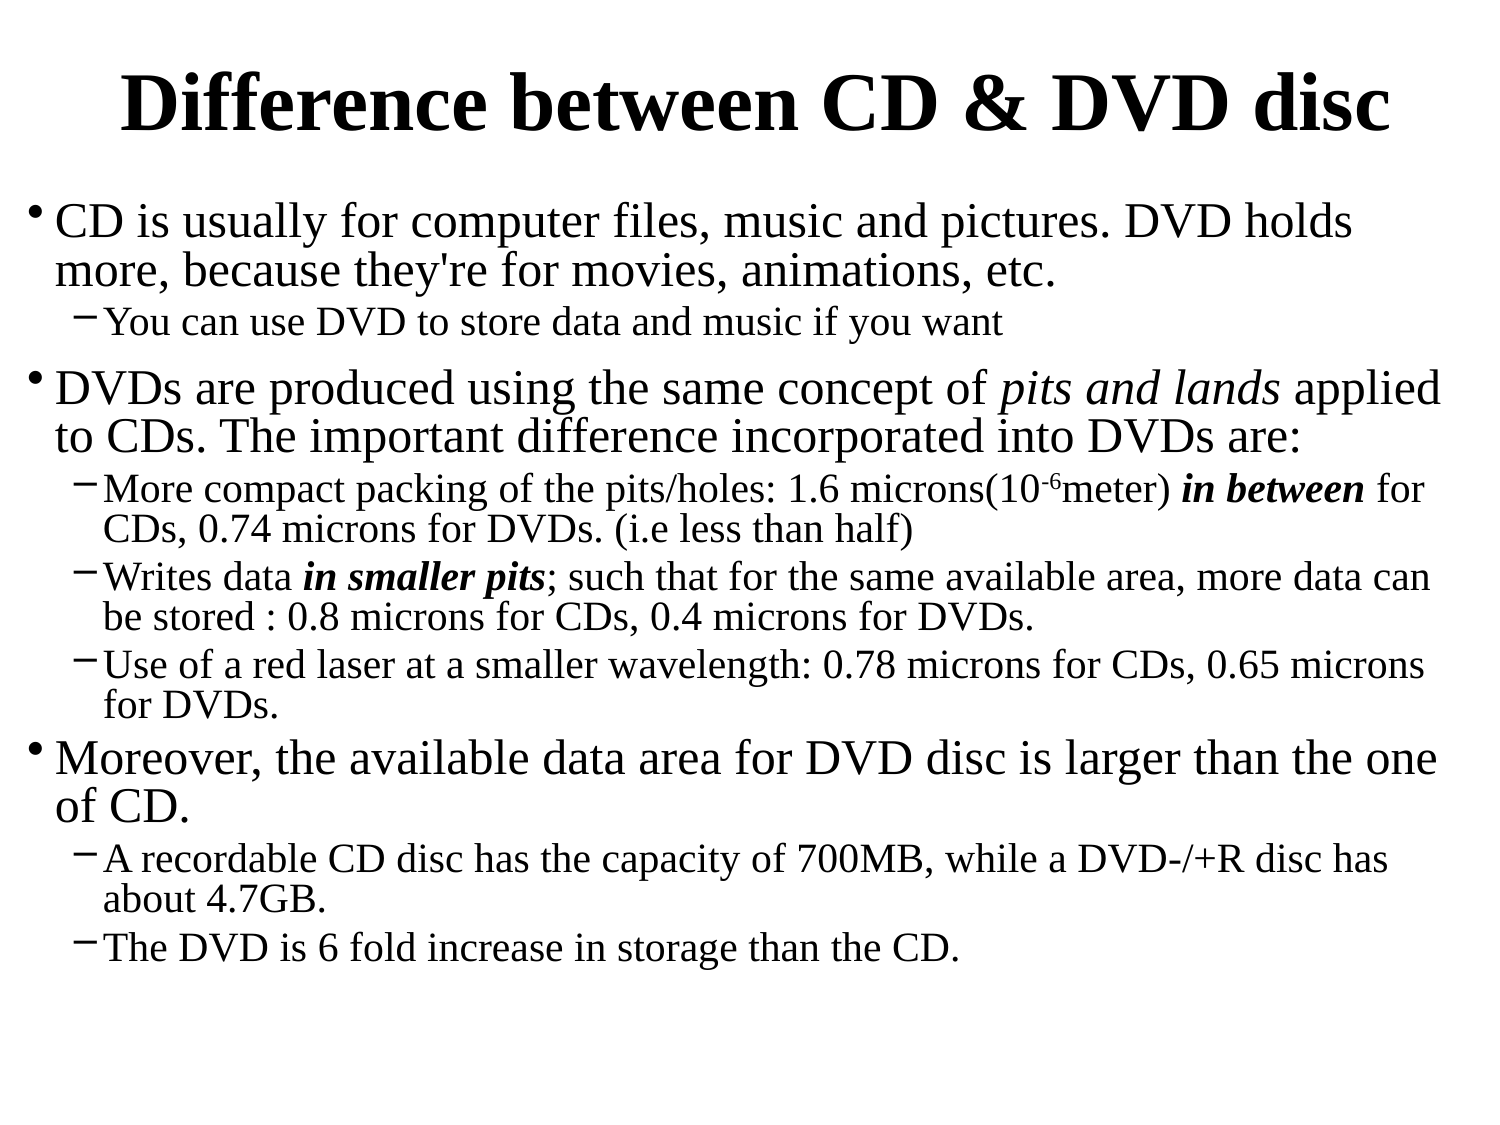

# Difference between CD & DVD disc
CD is usually for computer files, music and pictures. DVD holds more, because they're for movies, animations, etc.
You can use DVD to store data and music if you want
DVDs are produced using the same concept of pits and lands applied to CDs. The important difference incorporated into DVDs are:
More compact packing of the pits/holes: 1.6 microns(10-6meter) in between for CDs, 0.74 microns for DVDs. (i.e less than half)
Writes data in smaller pits; such that for the same available area, more data can be stored : 0.8 microns for CDs, 0.4 microns for DVDs.
Use of a red laser at a smaller wavelength: 0.78 microns for CDs, 0.65 microns for DVDs.
Moreover, the available data area for DVD disc is larger than the one of CD.
A recordable CD disc has the capacity of 700MB, while a DVD-/+R disc has about 4.7GB.
The DVD is 6 fold increase in storage than the CD.
108